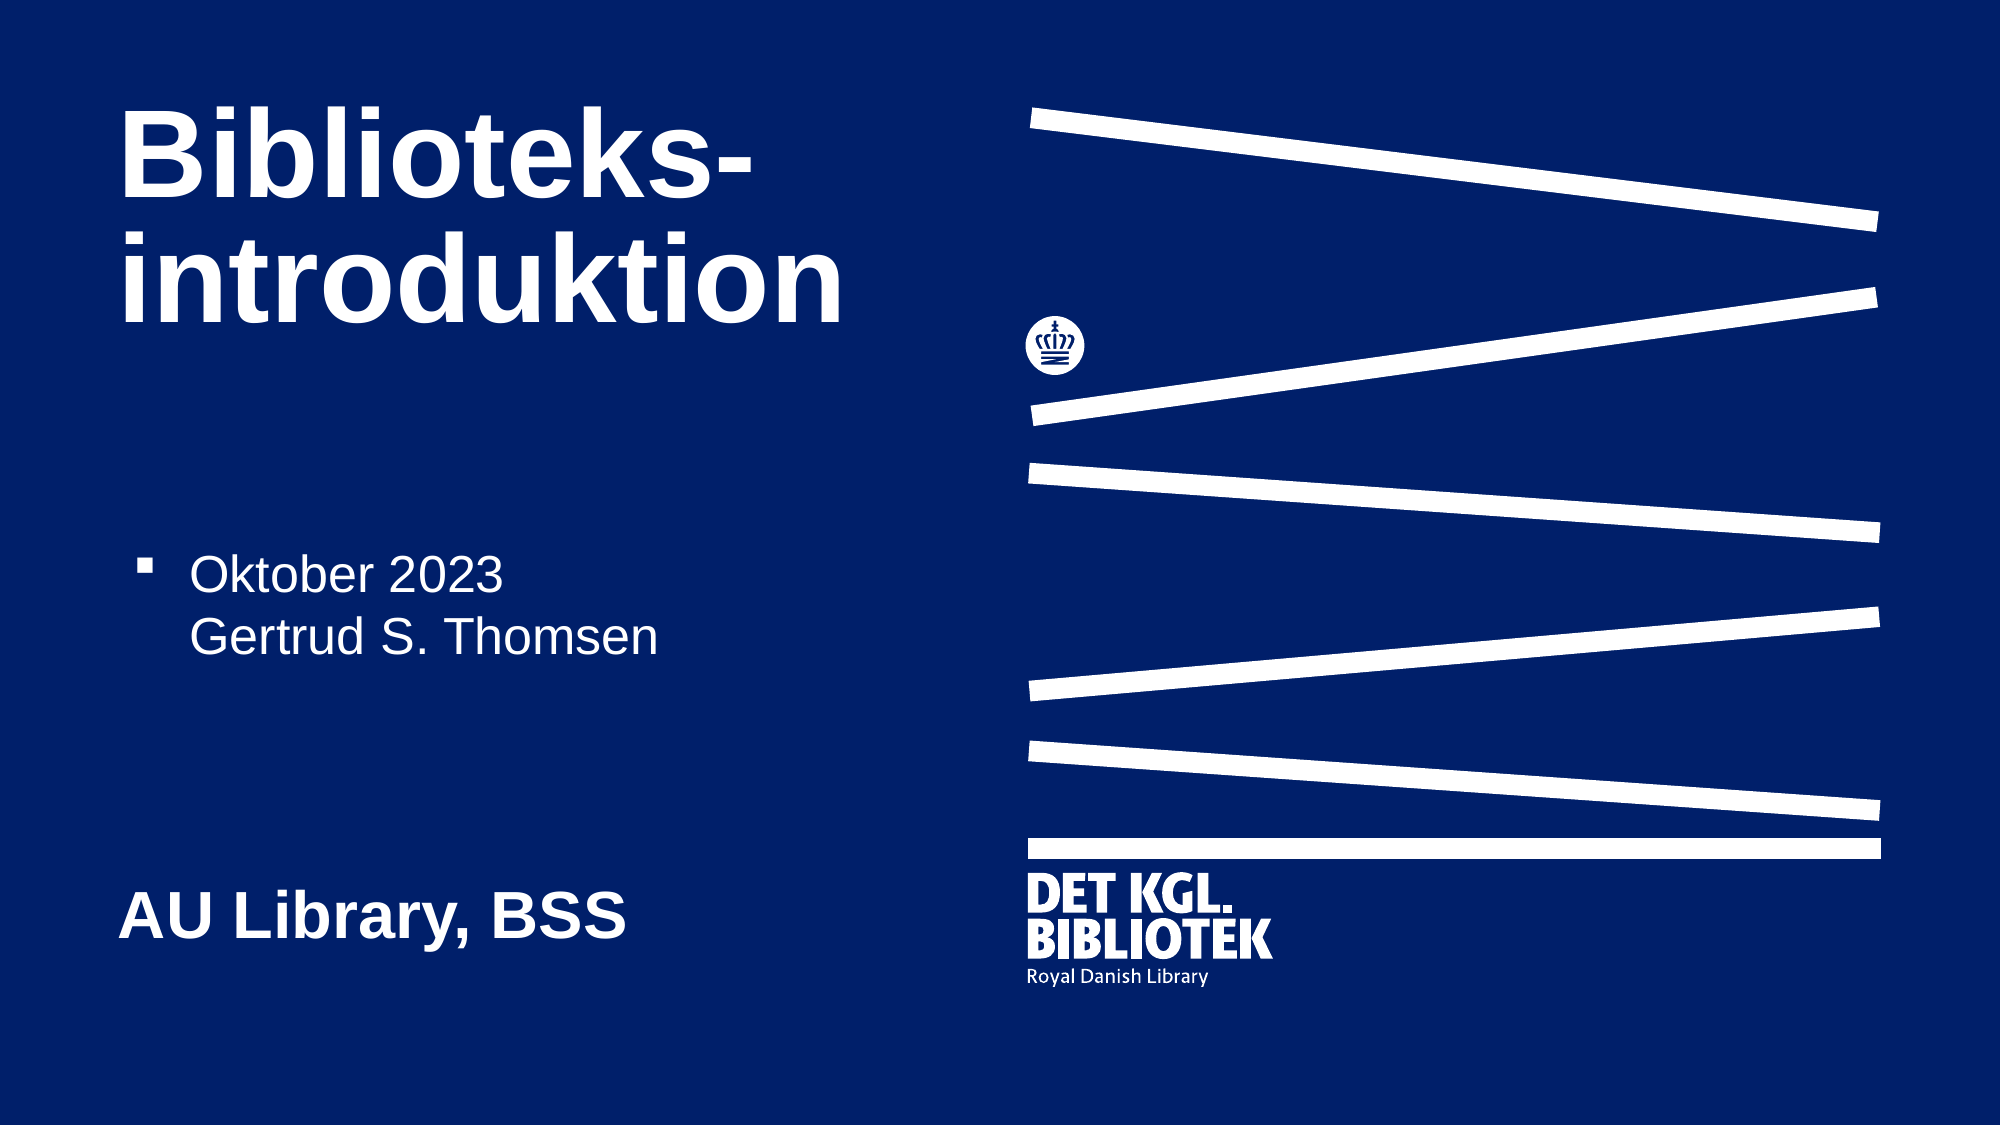

# Biblioteks- introduktion
Oktober 2023
Gertrud S. Thomsen
AU Library, BSS